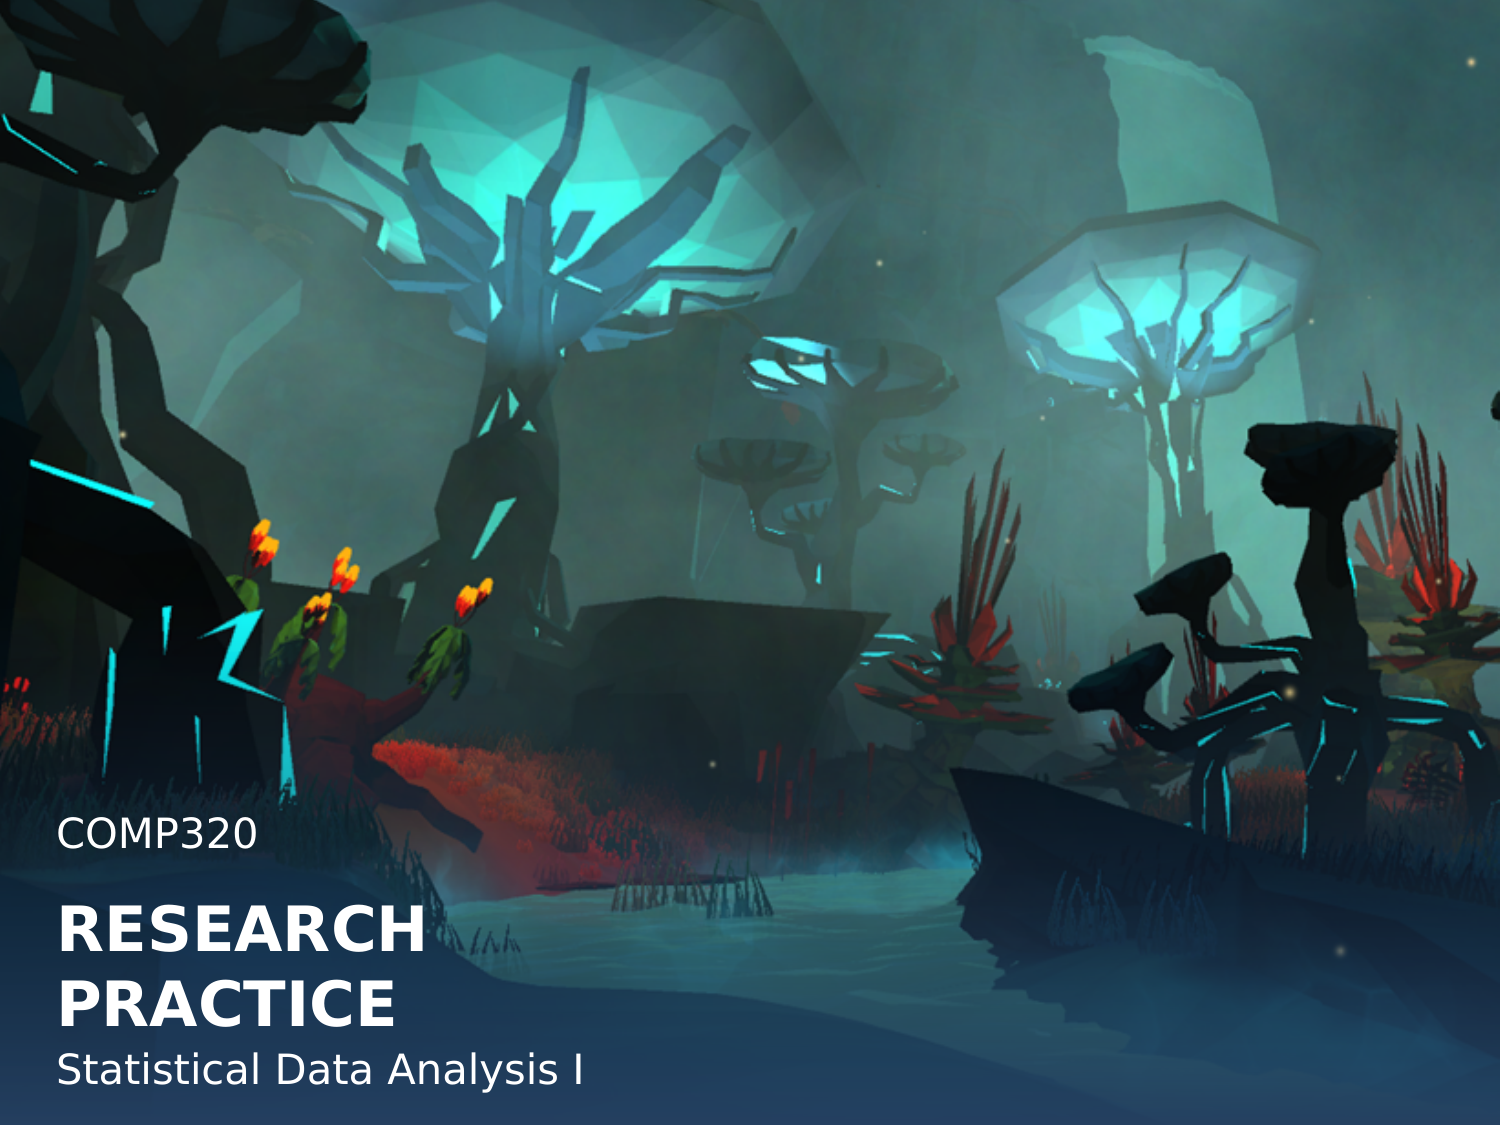

COMP320
# Research PRACTICE
Statistical Data Analysis I